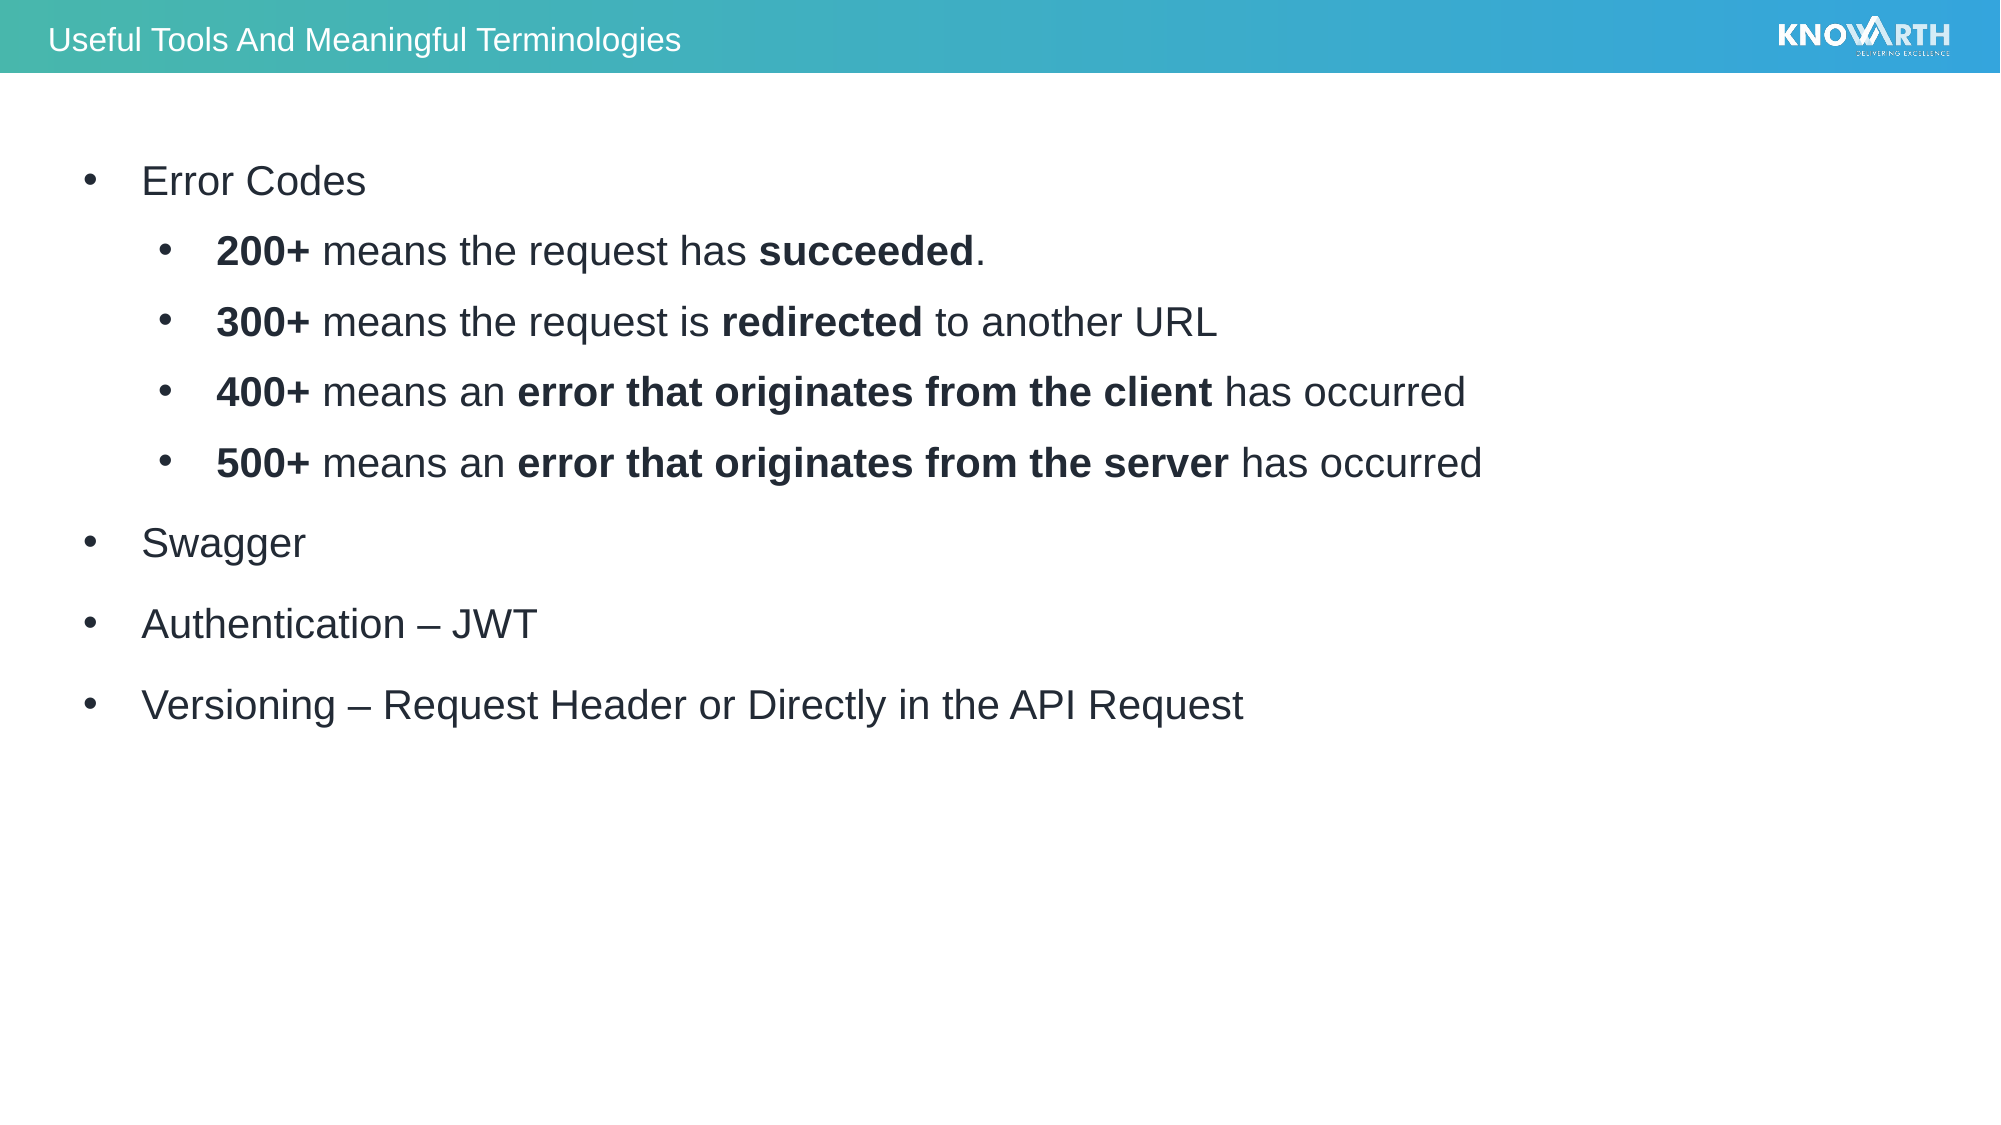

# Useful Tools And Meaningful Terminologies
Error Codes
200+ means the request has succeeded.
300+ means the request is redirected to another URL
400+ means an error that originates from the client has occurred
500+ means an error that originates from the server has occurred
Swagger
Authentication – JWT
Versioning – Request Header or Directly in the API Request